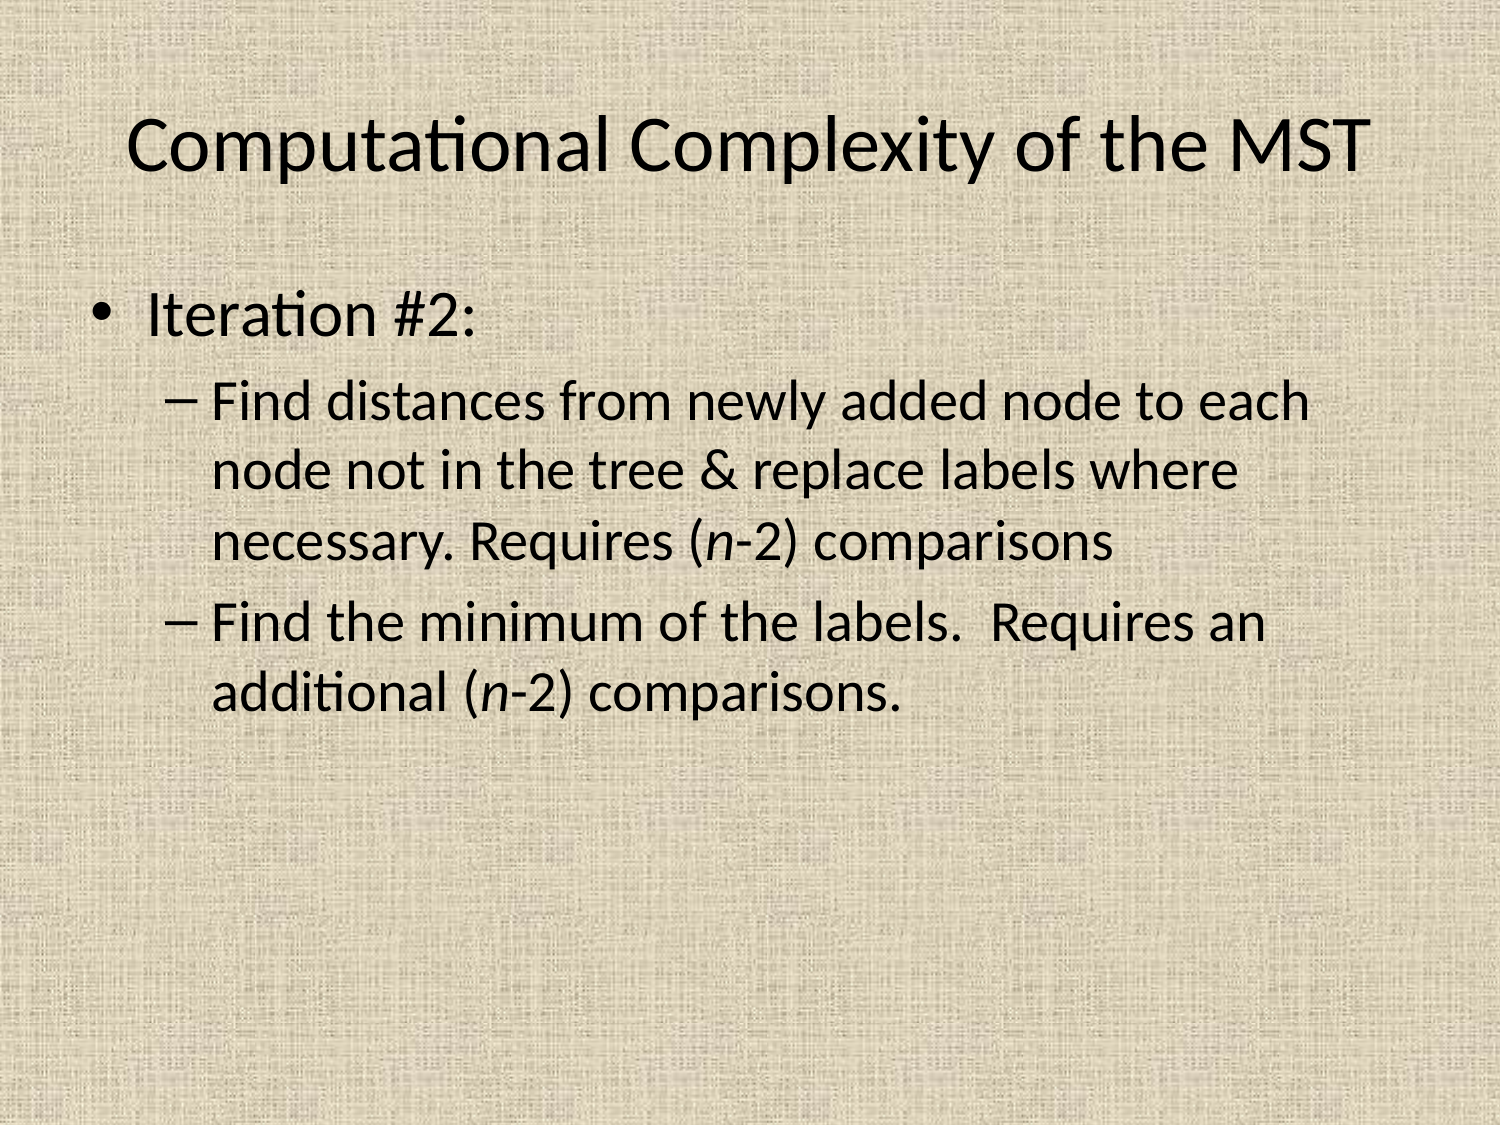

# Computational Complexity of the MST
Iteration #2:
Find distances from newly added node to each node not in the tree & replace labels where necessary. Requires (n-2) comparisons
Find the minimum of the labels.  Requires an additional (n-2) comparisons.